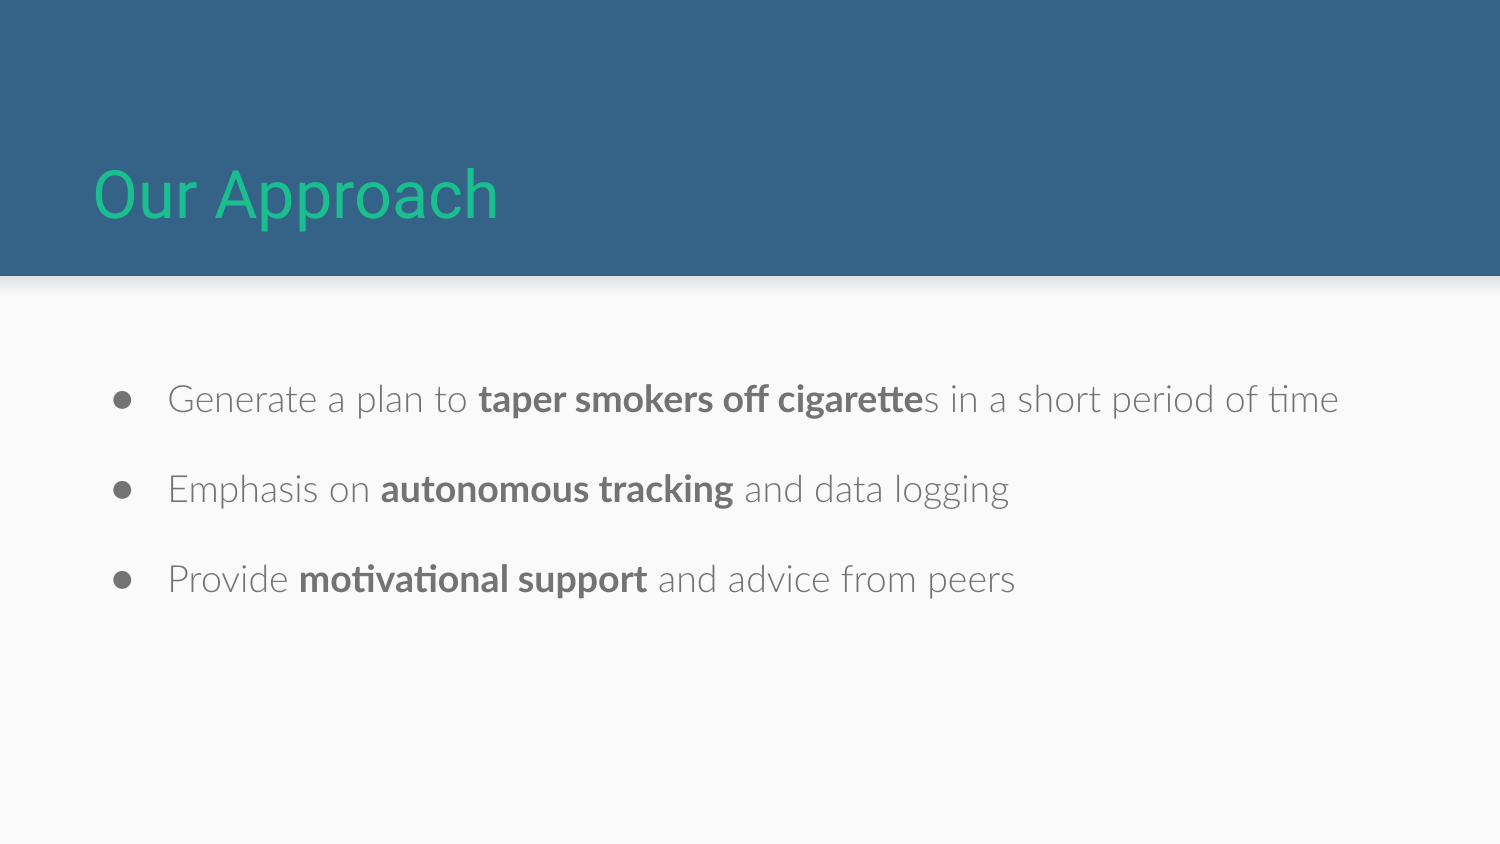

# Our Approach
Generate a plan to taper smokers off cigarettes in a short period of time
Emphasis on autonomous tracking and data logging
Provide motivational support and advice from peers